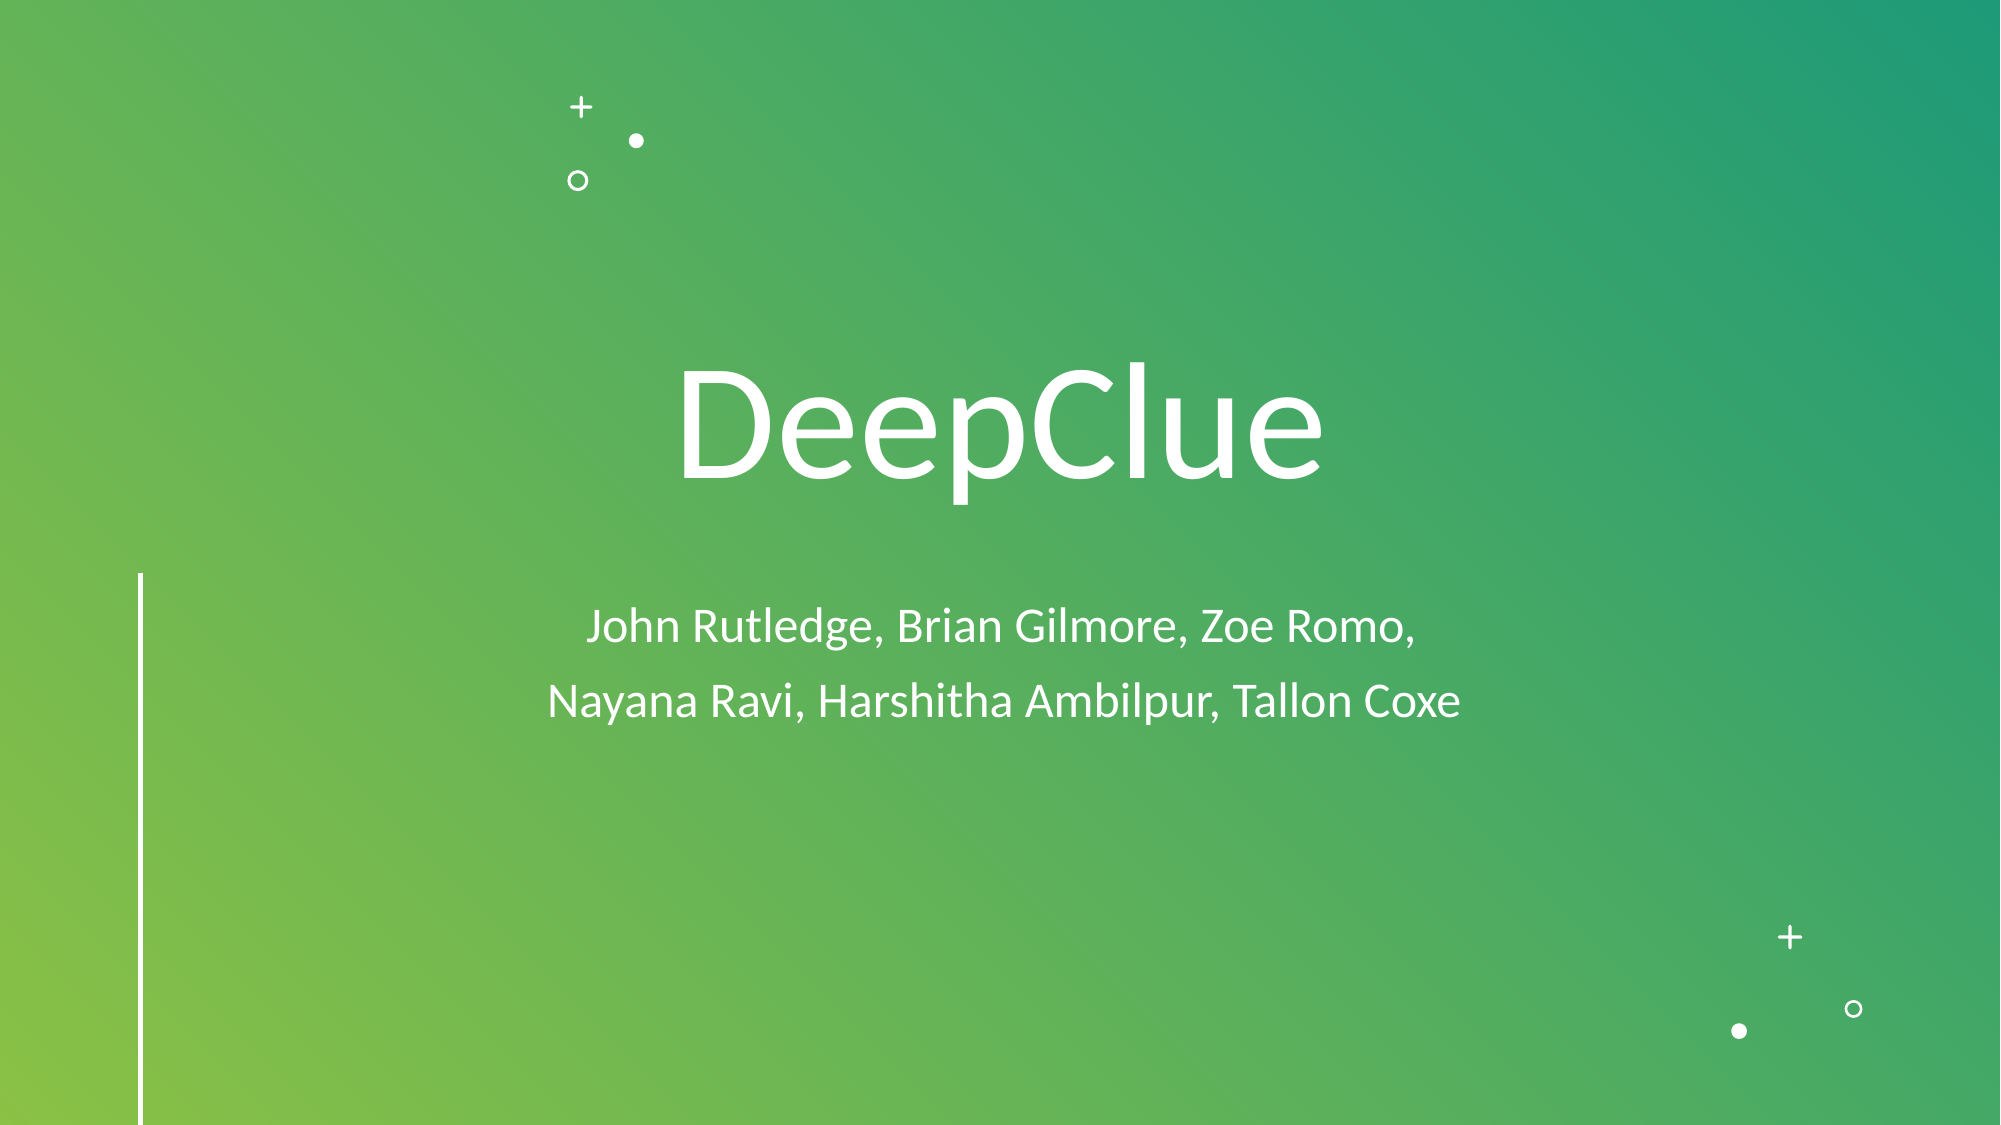

# DeepClue
 John Rutledge, Brian Gilmore, Zoe Romo,
 Nayana Ravi, Harshitha Ambilpur, Tallon Coxe